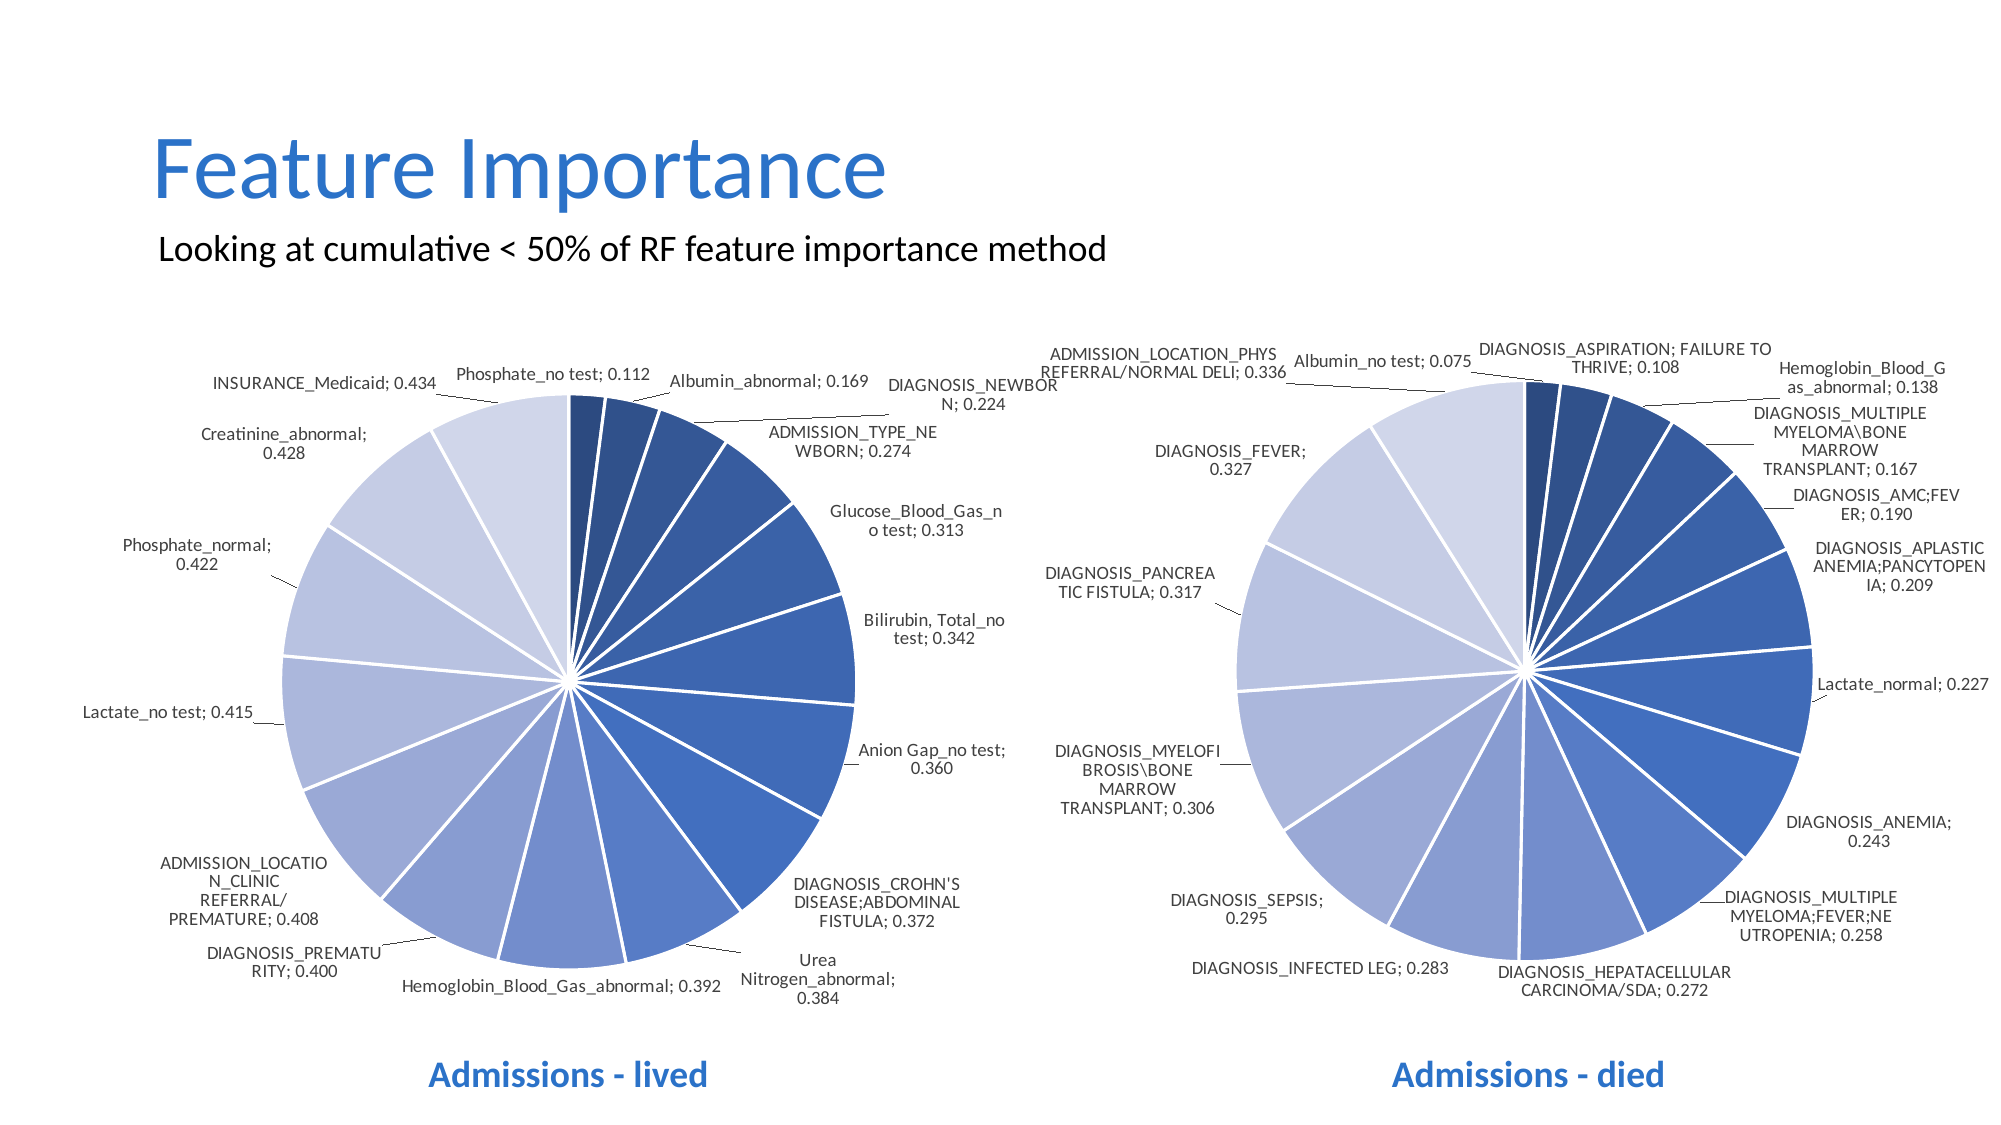

# Feature Importance

[unsupported chart]

### Chart

| Category |  |
|---|---|
| Phosphate_no test | 0.11186496524373 |
| Albumin_abnormal | 0.1685385287672871 |
| DIAGNOSIS_NEWBORN | 0.22364932642120927 |
| ADMISSION_TYPE_NEWBORN | 0.27415639005588865 |
| Glucose_Blood_Gas_no test | 0.31292429240137914 |
| Bilirubin, Total_no test | 0.34233769987554 |
| Anion Gap_no test | 0.35984551457597264 |
| DIAGNOSIS_CROHN'S DISEASE;ABDOMINAL FISTULA | 0.37233818959294634 |
| Urea Nitrogen_abnormal | 0.3838453184848398 |
| Hemoglobin_Blood_Gas_abnormal | 0.3921370442008131 |
| DIAGNOSIS_PREMATURITY | 0.4003211183299462 |
| ADMISSION_LOCATION_CLINIC REFERRAL/PREMATURE | 0.40830386329421925 |
| Lactate_no test | 0.41520048063696585 |
| Phosphate_normal | 0.4216506756957728 |
| Creatinine_abnormal | 0.4277924802226089 |
| INSURANCE_Medicaid | 0.4338892318596265 |
Looking at cumulative < 50% of RF feature importance method
Admissions - lived
Admissions - died